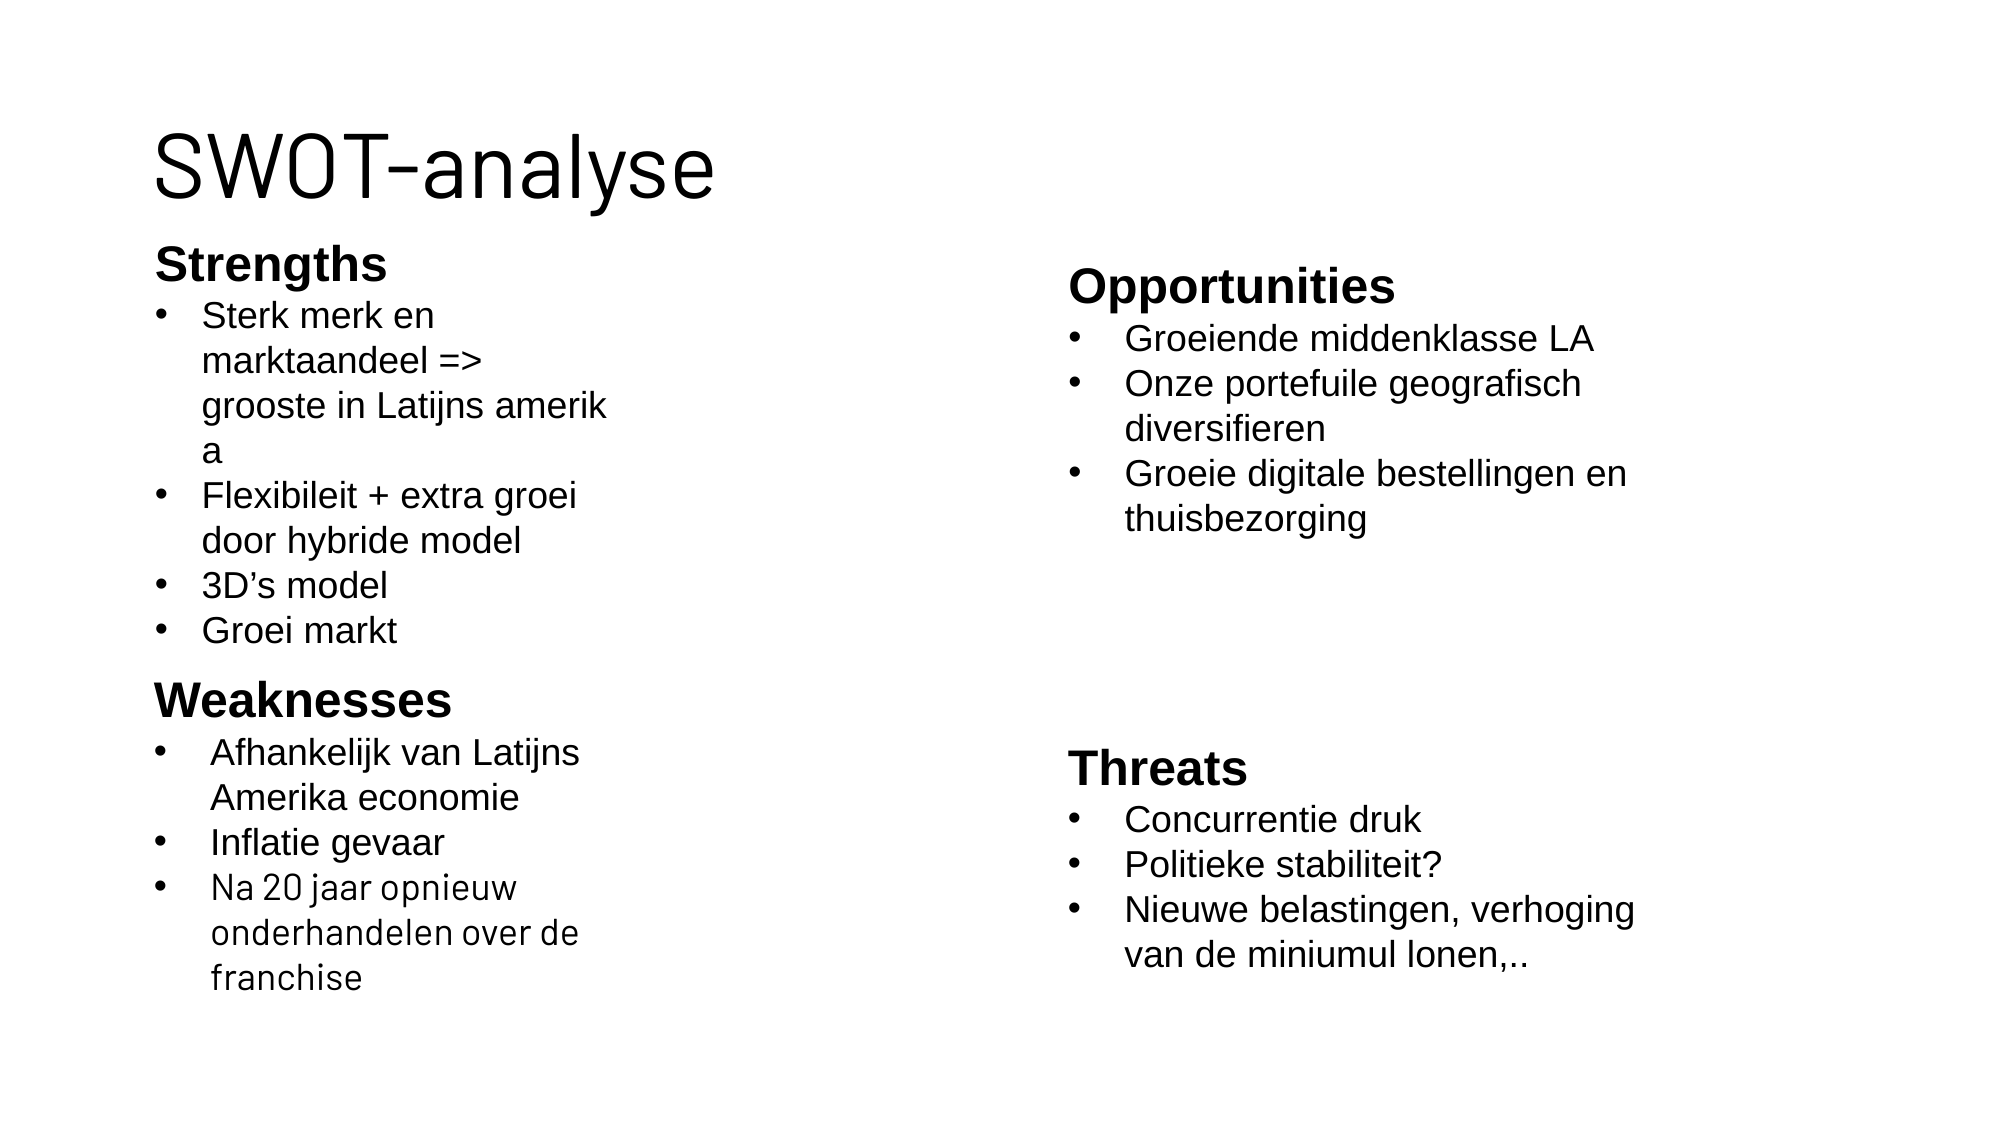

# SWOT-analyse
Strengths
Sterk merk en marktaandeel => grooste in Latijns amerik a
Flexibileit + extra groei door hybride model
3D’s model
Groei markt
Opportunities
Groeiende middenklasse LA
Onze portefuile geografisch diversifieren
Groeie digitale bestellingen en thuisbezorging

Weaknesses
Afhankelijk van Latijns Amerika economie
Inflatie gevaar
Na 20 jaar opnieuw onderhandelen over de franchise

Threats
Concurrentie druk
Politieke stabiliteit?
Nieuwe belastingen, verhoging van de miniumul lonen,..